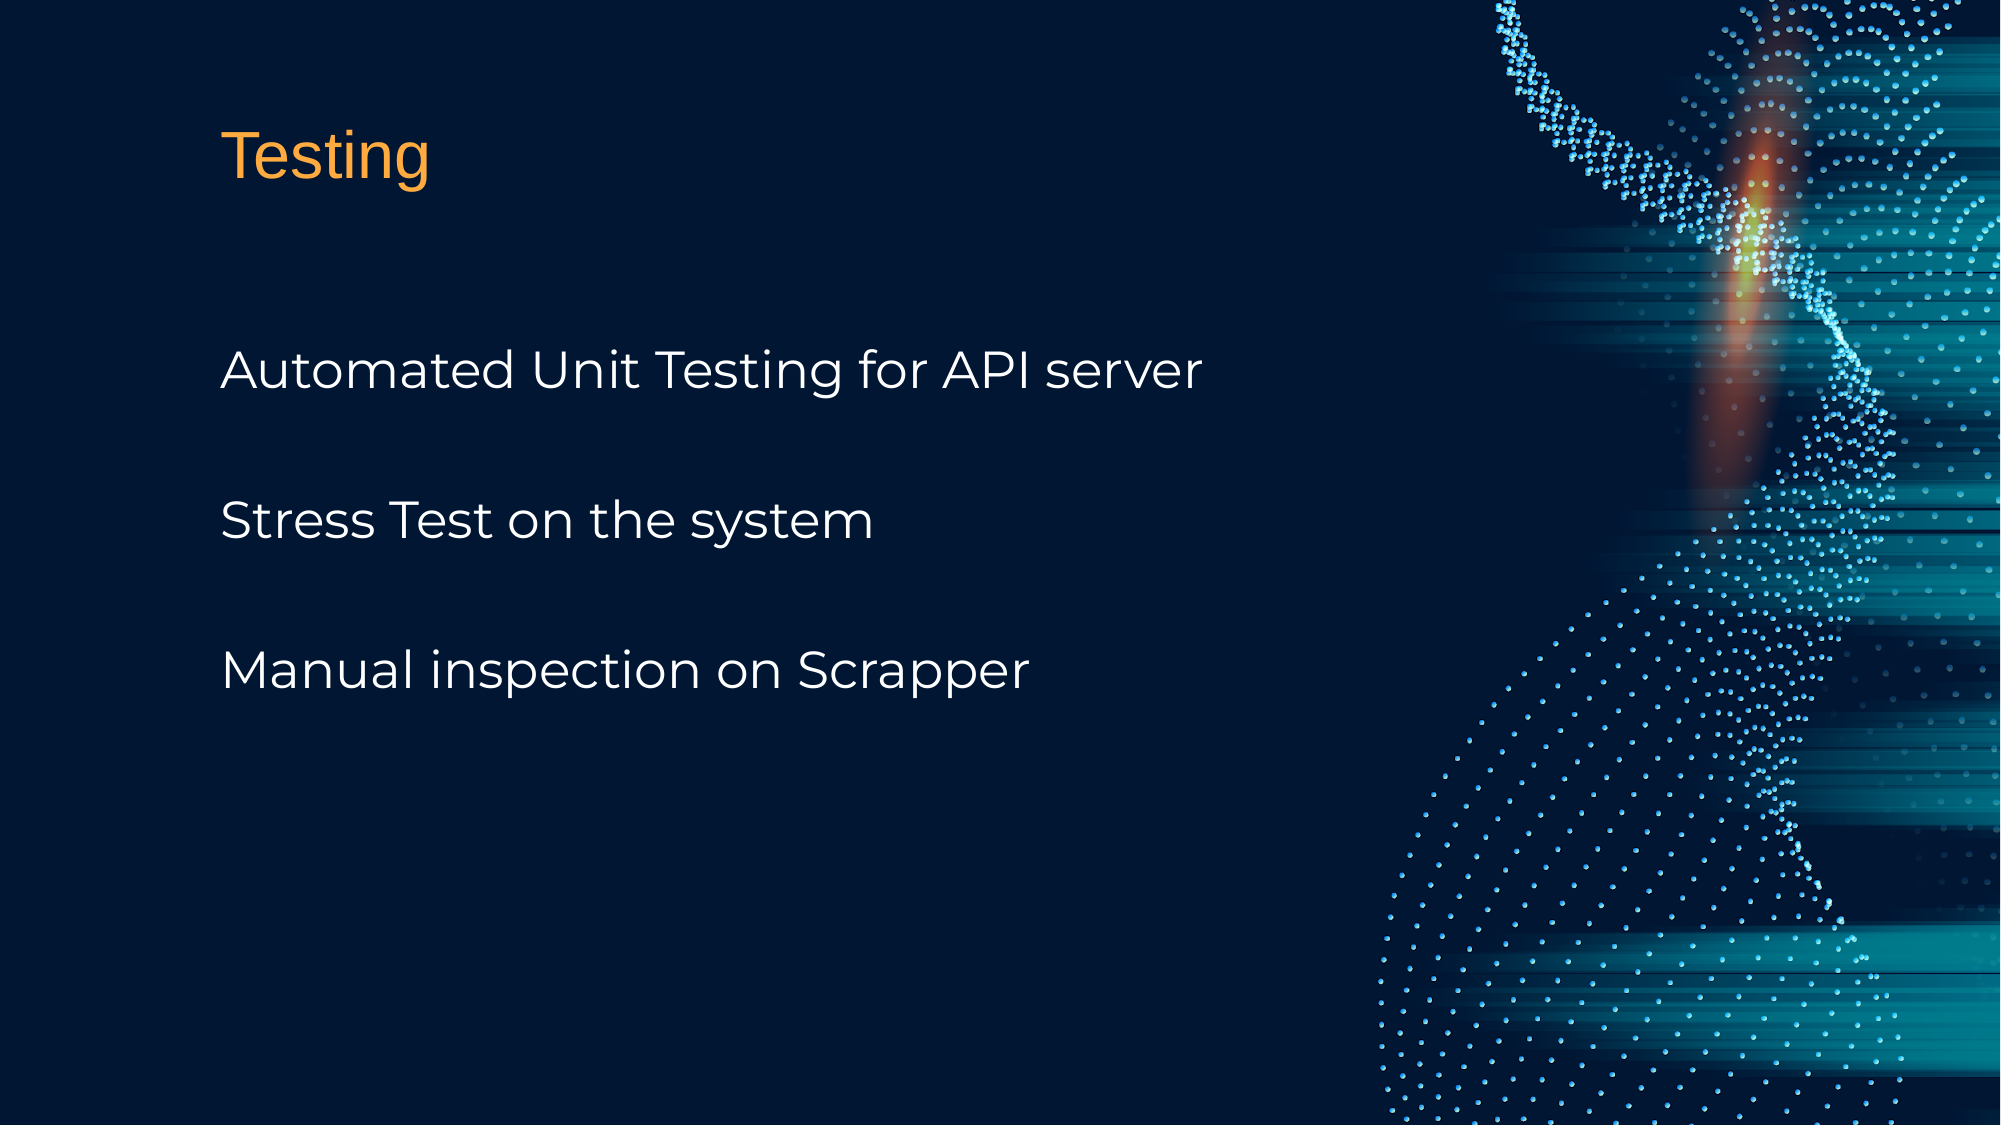

# Testing

Automated Unit Testing for API server
Stress Test on the system
Manual inspection on Scrapper